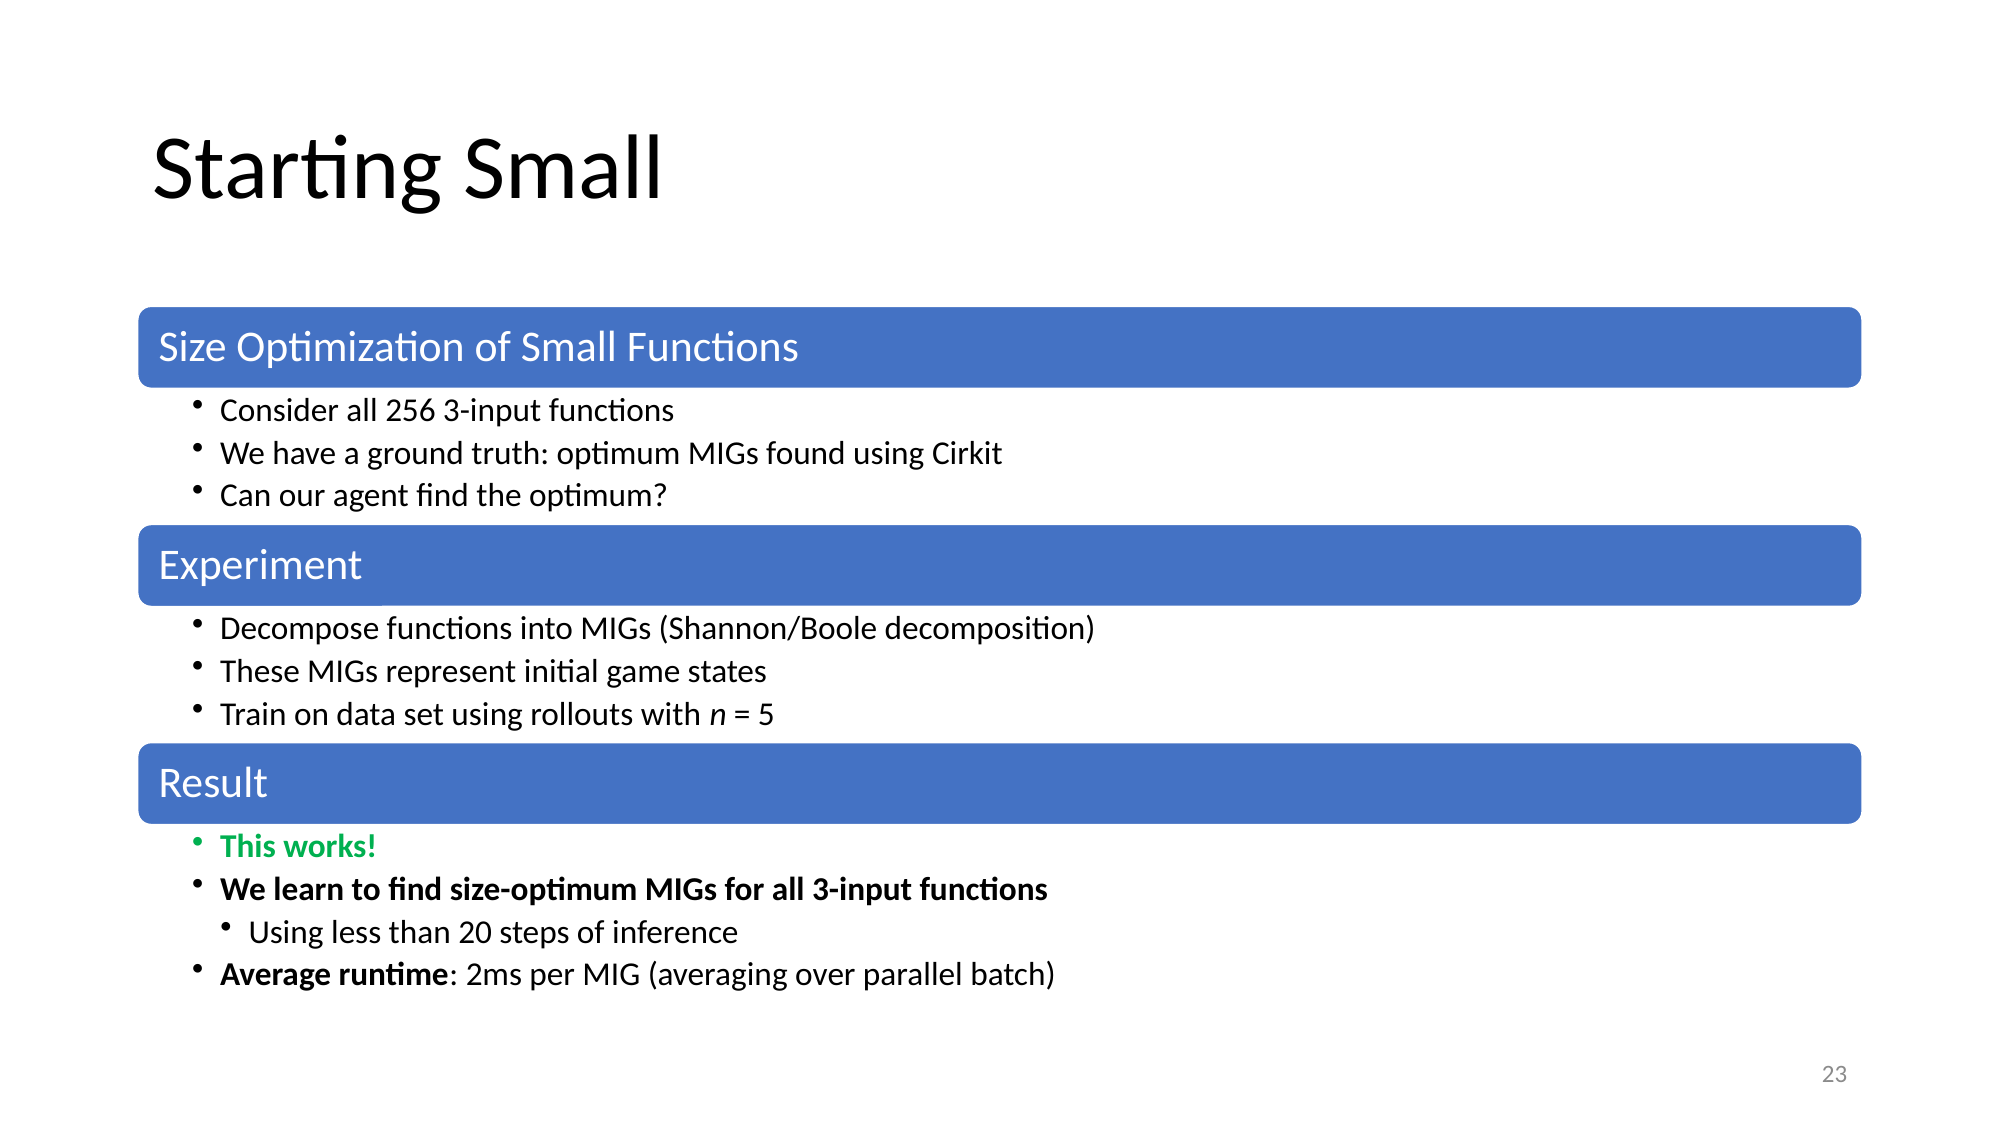

# Starting Small
Size Optimization of Small Functions
Consider all 256 3-input functions
We have a ground truth: optimum MIGs found using Cirkit
Can our agent find the optimum?
Experiment
Decompose functions into MIGs (Shannon/Boole decomposition)
These MIGs represent initial game states
Train on data set using rollouts with n = 5
Result
This works!
We learn to find size-optimum MIGs for all 3-input functions
Using less than 20 steps of inference
Average runtime: 2ms per MIG (averaging over parallel batch)
23